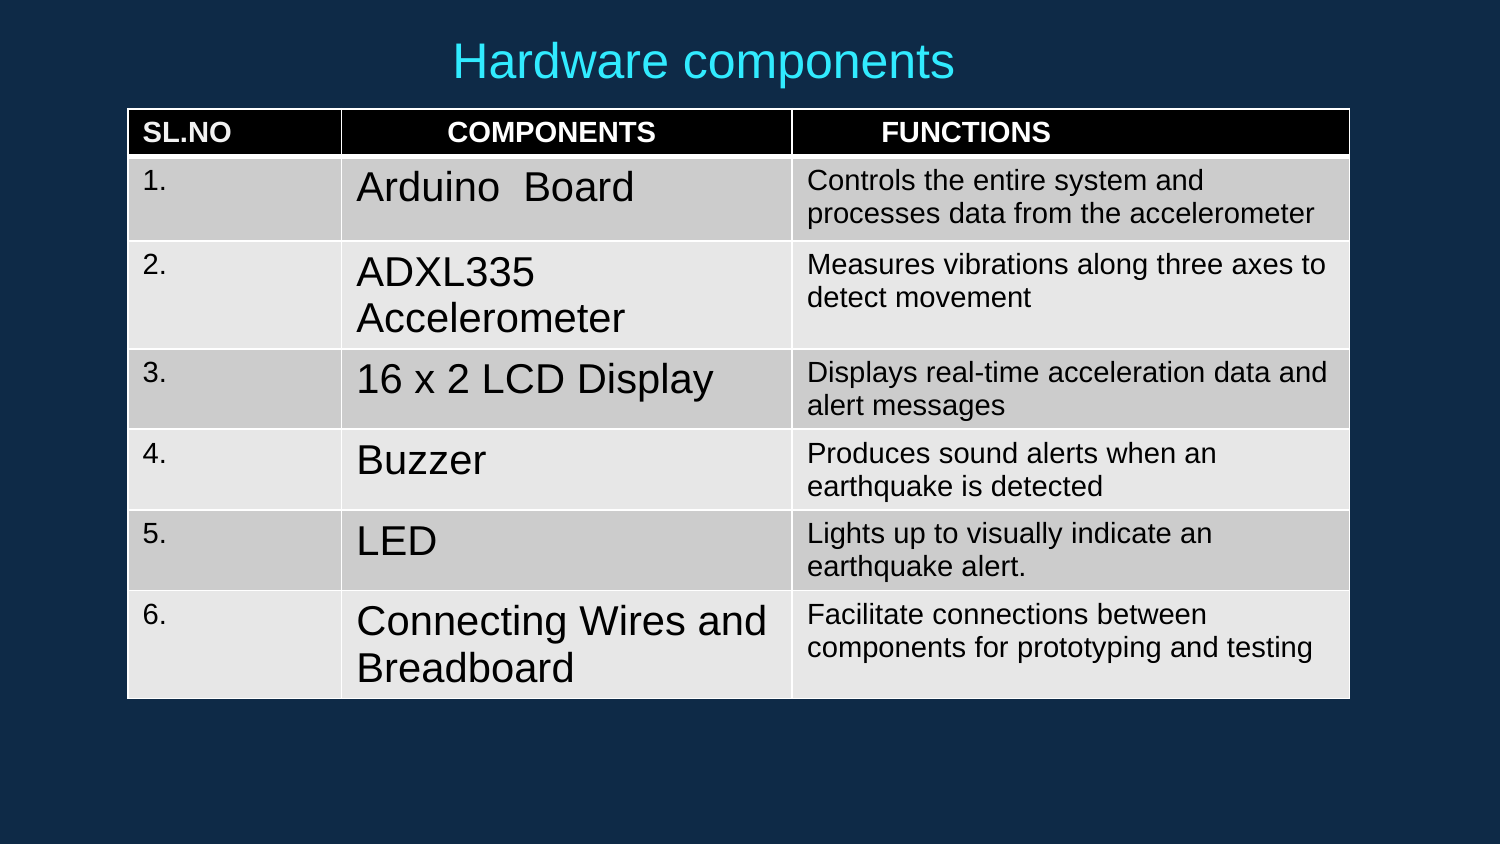

Hardware components
| SL.NO | COMPONENTS | FUNCTIONS |
| --- | --- | --- |
| 1. | Arduino Board | Controls the entire system and processes data from the accelerometer |
| 2. | ADXL335 Accelerometer | Measures vibrations along three axes to detect movement |
| 3. | 16 x 2 LCD Display | Displays real-time acceleration data and alert messages |
| 4. | Buzzer | Produces sound alerts when an earthquake is detected |
| 5. | LED | Lights up to visually indicate an earthquake alert. |
| 6. | Connecting Wires and Breadboard | Facilitate connections between components for prototyping and testing |